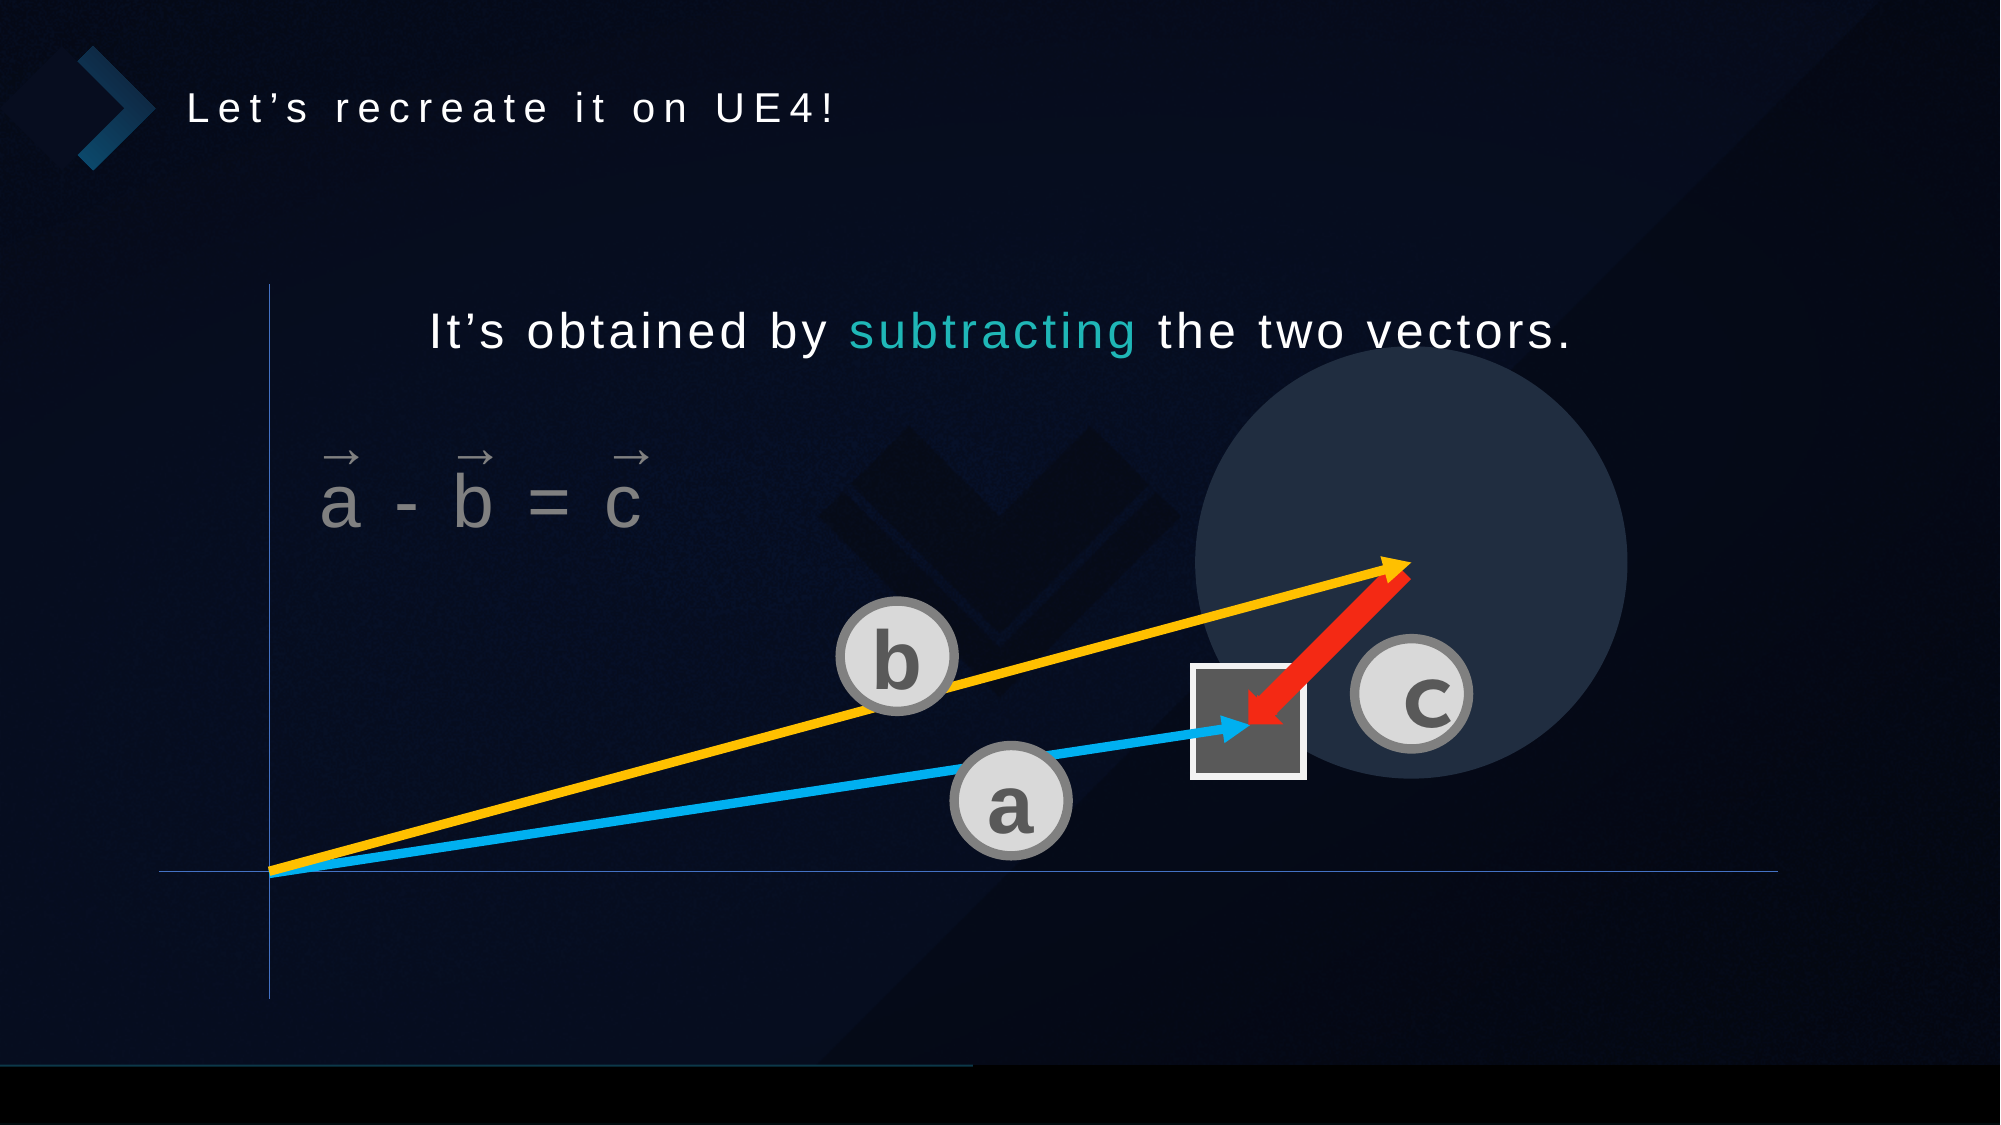

Let’s recreate it on UE4!
It’s obtained by subtracting the two vectors.

→
→
→
a - b = c

b
ｃ

a